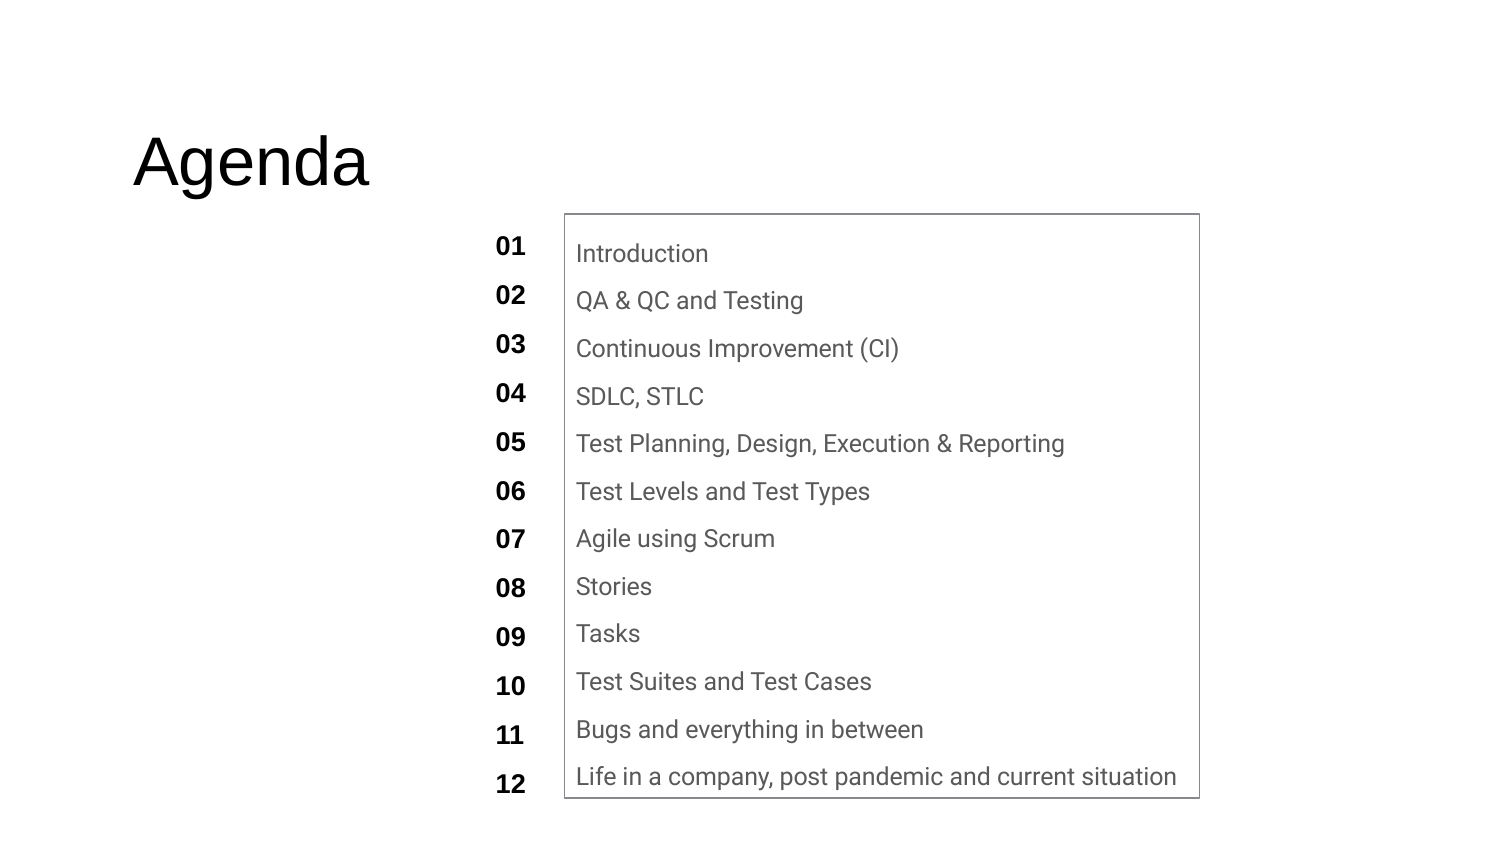

Agenda
01
02
03
04
05
06
07
08
09
10
11
12
Introduction
QA & QC and Testing
Continuous Improvement (CI)
SDLC, STLC
Test Planning, Design, Execution & Reporting
Test Levels and Test Types
Agile using Scrum
Stories
Tasks
Test Suites and Test Cases
Bugs and everything in between
Life in a company, post pandemic and current situation